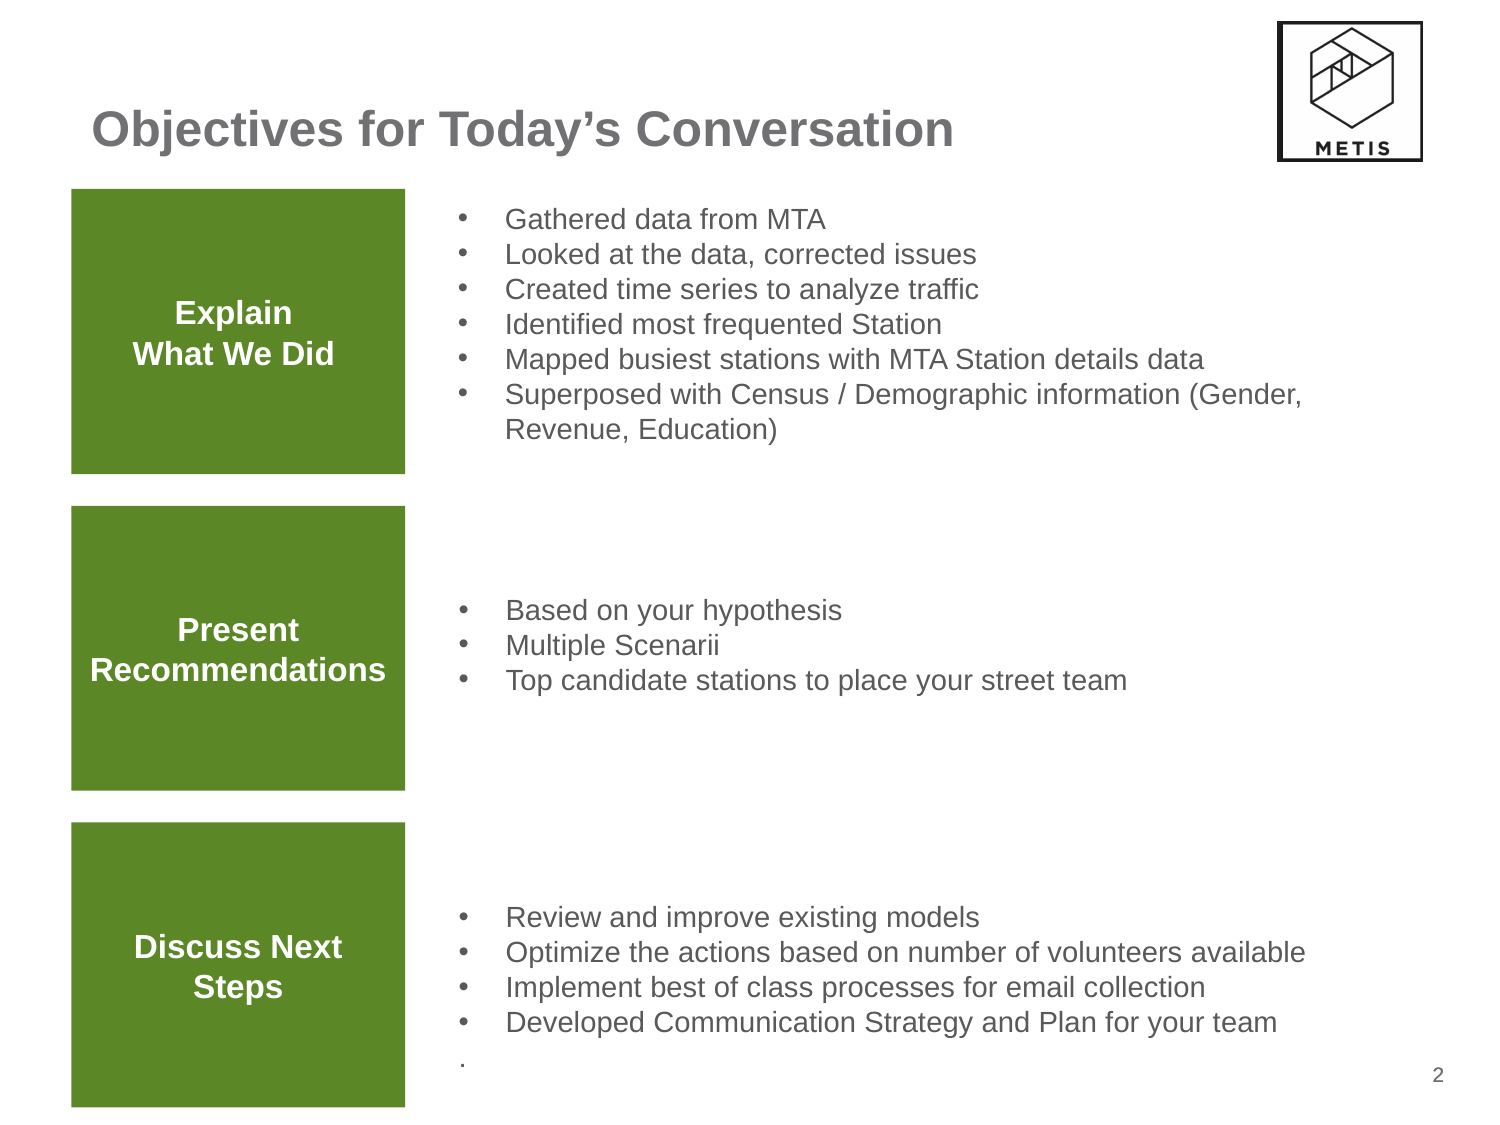

# Objectives for Today’s Conversation

Explain
What We Did
Gathered data from MTA
Looked at the data, corrected issues
Created time series to analyze traffic
Identified most frequented Station
Mapped busiest stations with MTA Station details data
Superposed with Census / Demographic information (Gender, Revenue, Education)

Present Recommendations
Based on your hypothesis
Multiple Scenarii
Top candidate stations to place your street team
Discuss Next Steps
Review and improve existing models
Optimize the actions based on number of volunteers available
Implement best of class processes for email collection
Developed Communication Strategy and Plan for your team
.